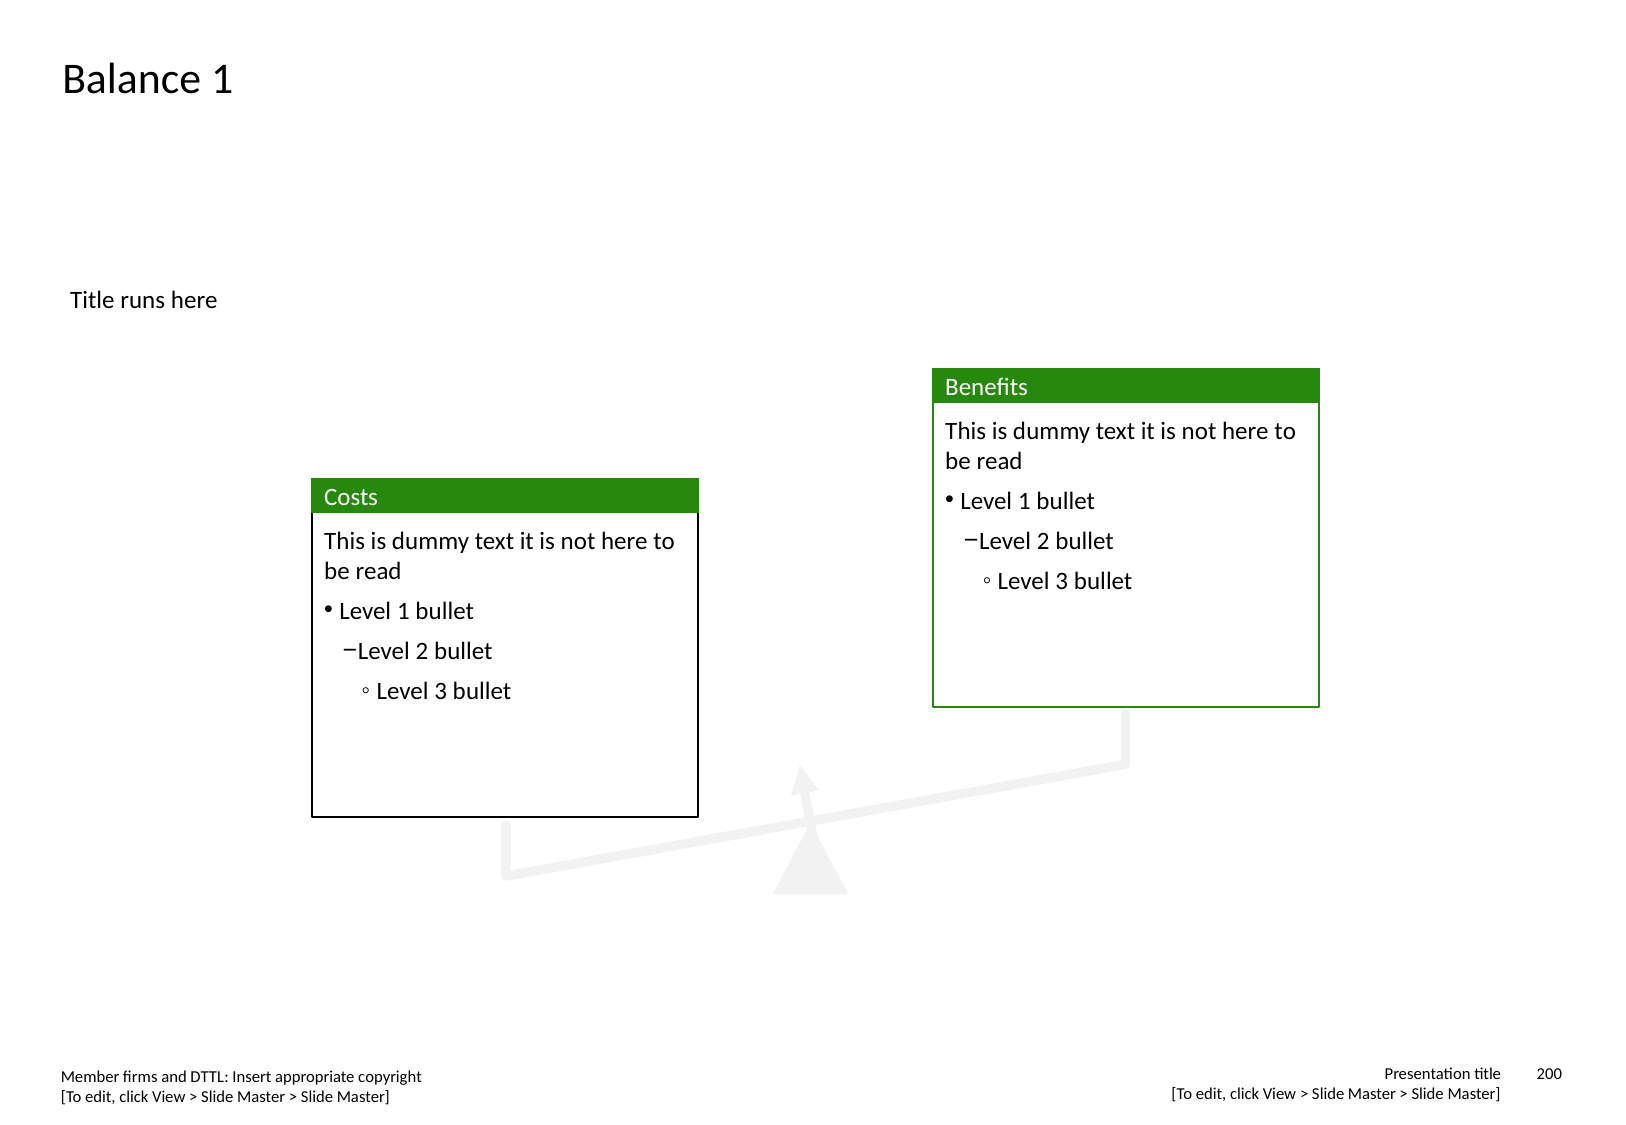

# Balance 1

Title runs here
Benefits
This is dummy text it is not here to be read
Level 1 bullet
Level 2 bullet
Level 3 bullet
Costs
This is dummy text it is not here to be read
Level 1 bullet
Level 2 bullet
Level 3 bullet